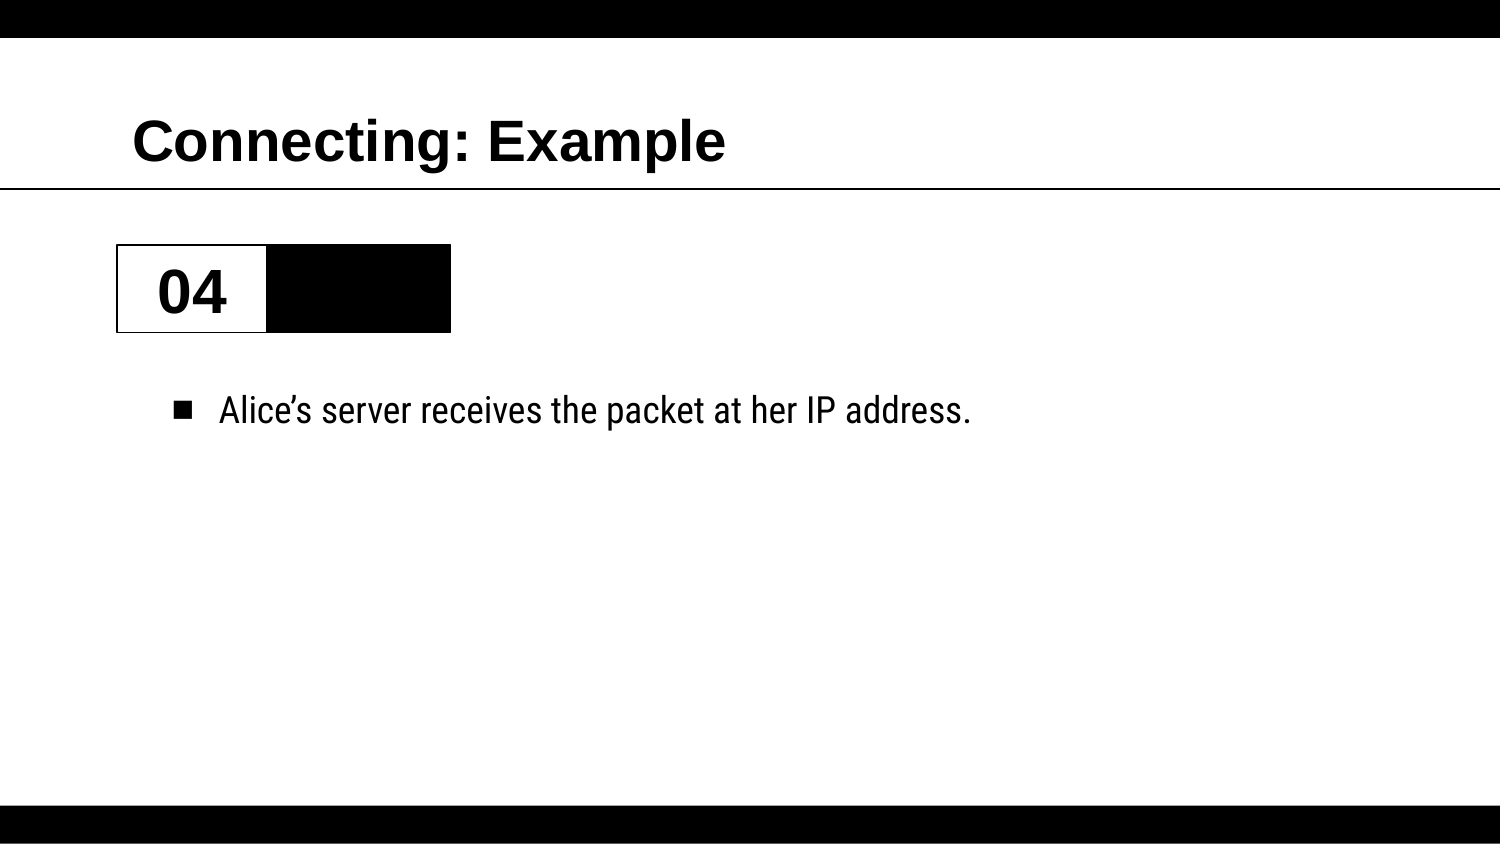

# Connecting: Example

04
Alice’s server receives the packet at her IP address.